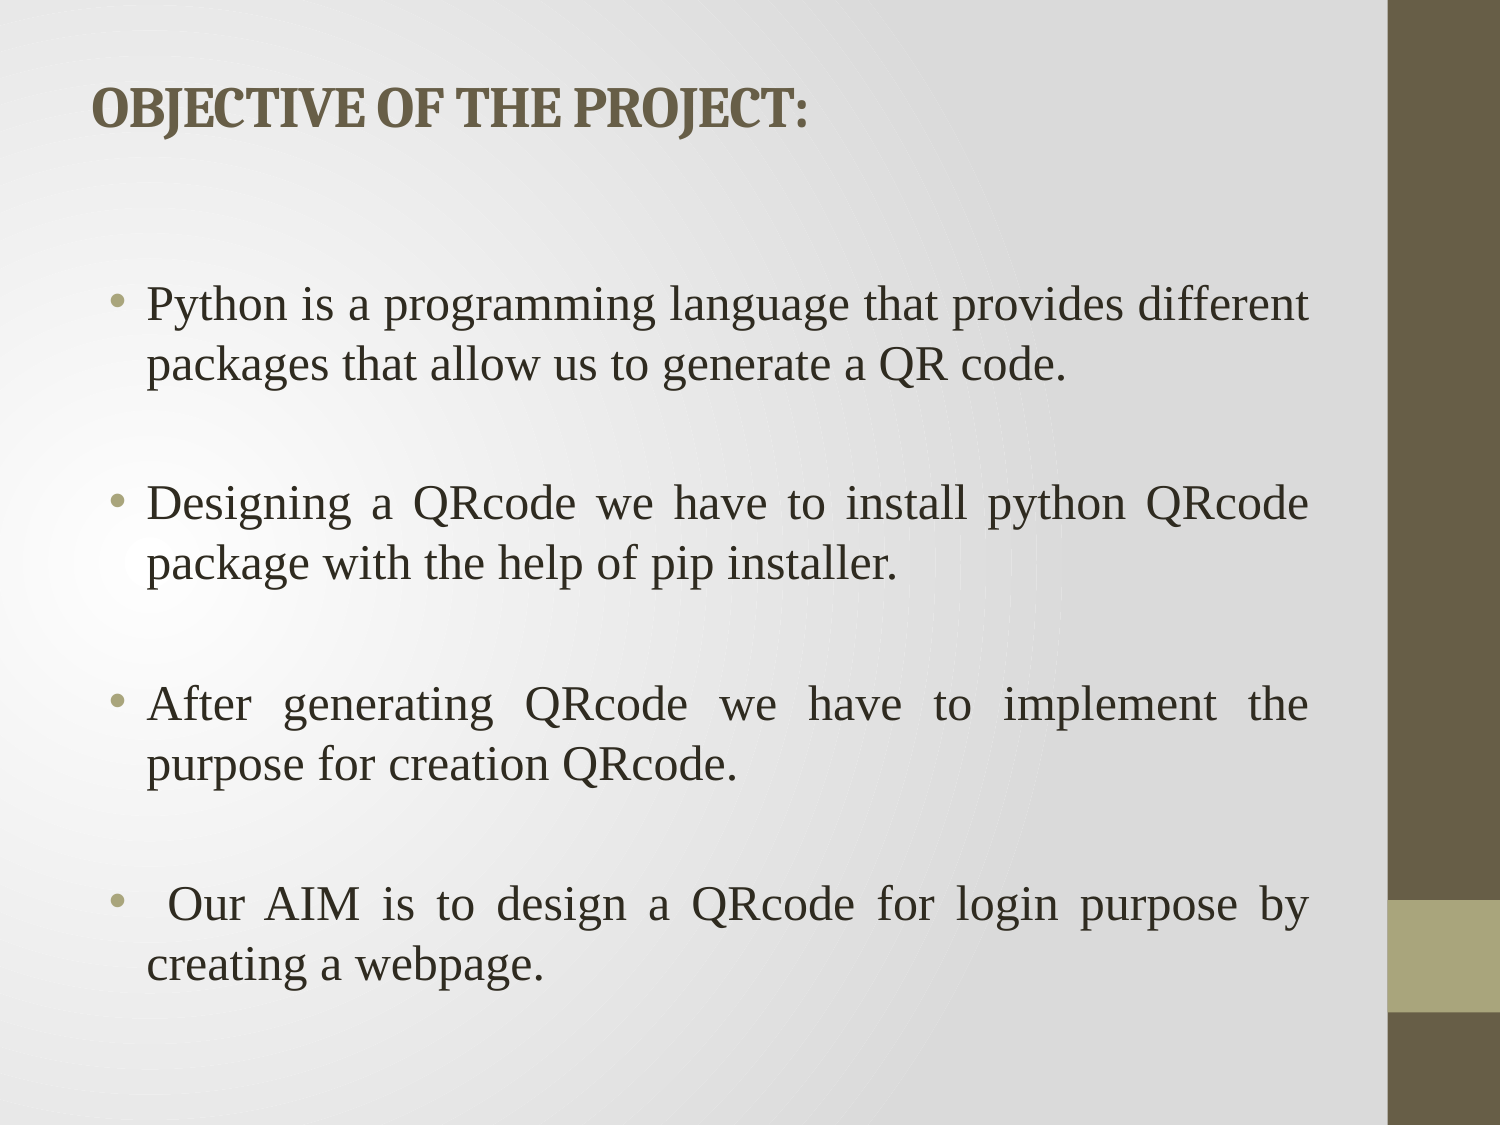

# OBJECTIVE OF THE PROJECT:
Python is a programming language that provides different packages that allow us to generate a QR code.

Designing a QRcode we have to install python QRcode package with the help of pip installer.

After generating QRcode we have to implement the purpose for creation QRcode.

 Our AIM is to design a QRcode for login purpose by creating a webpage.